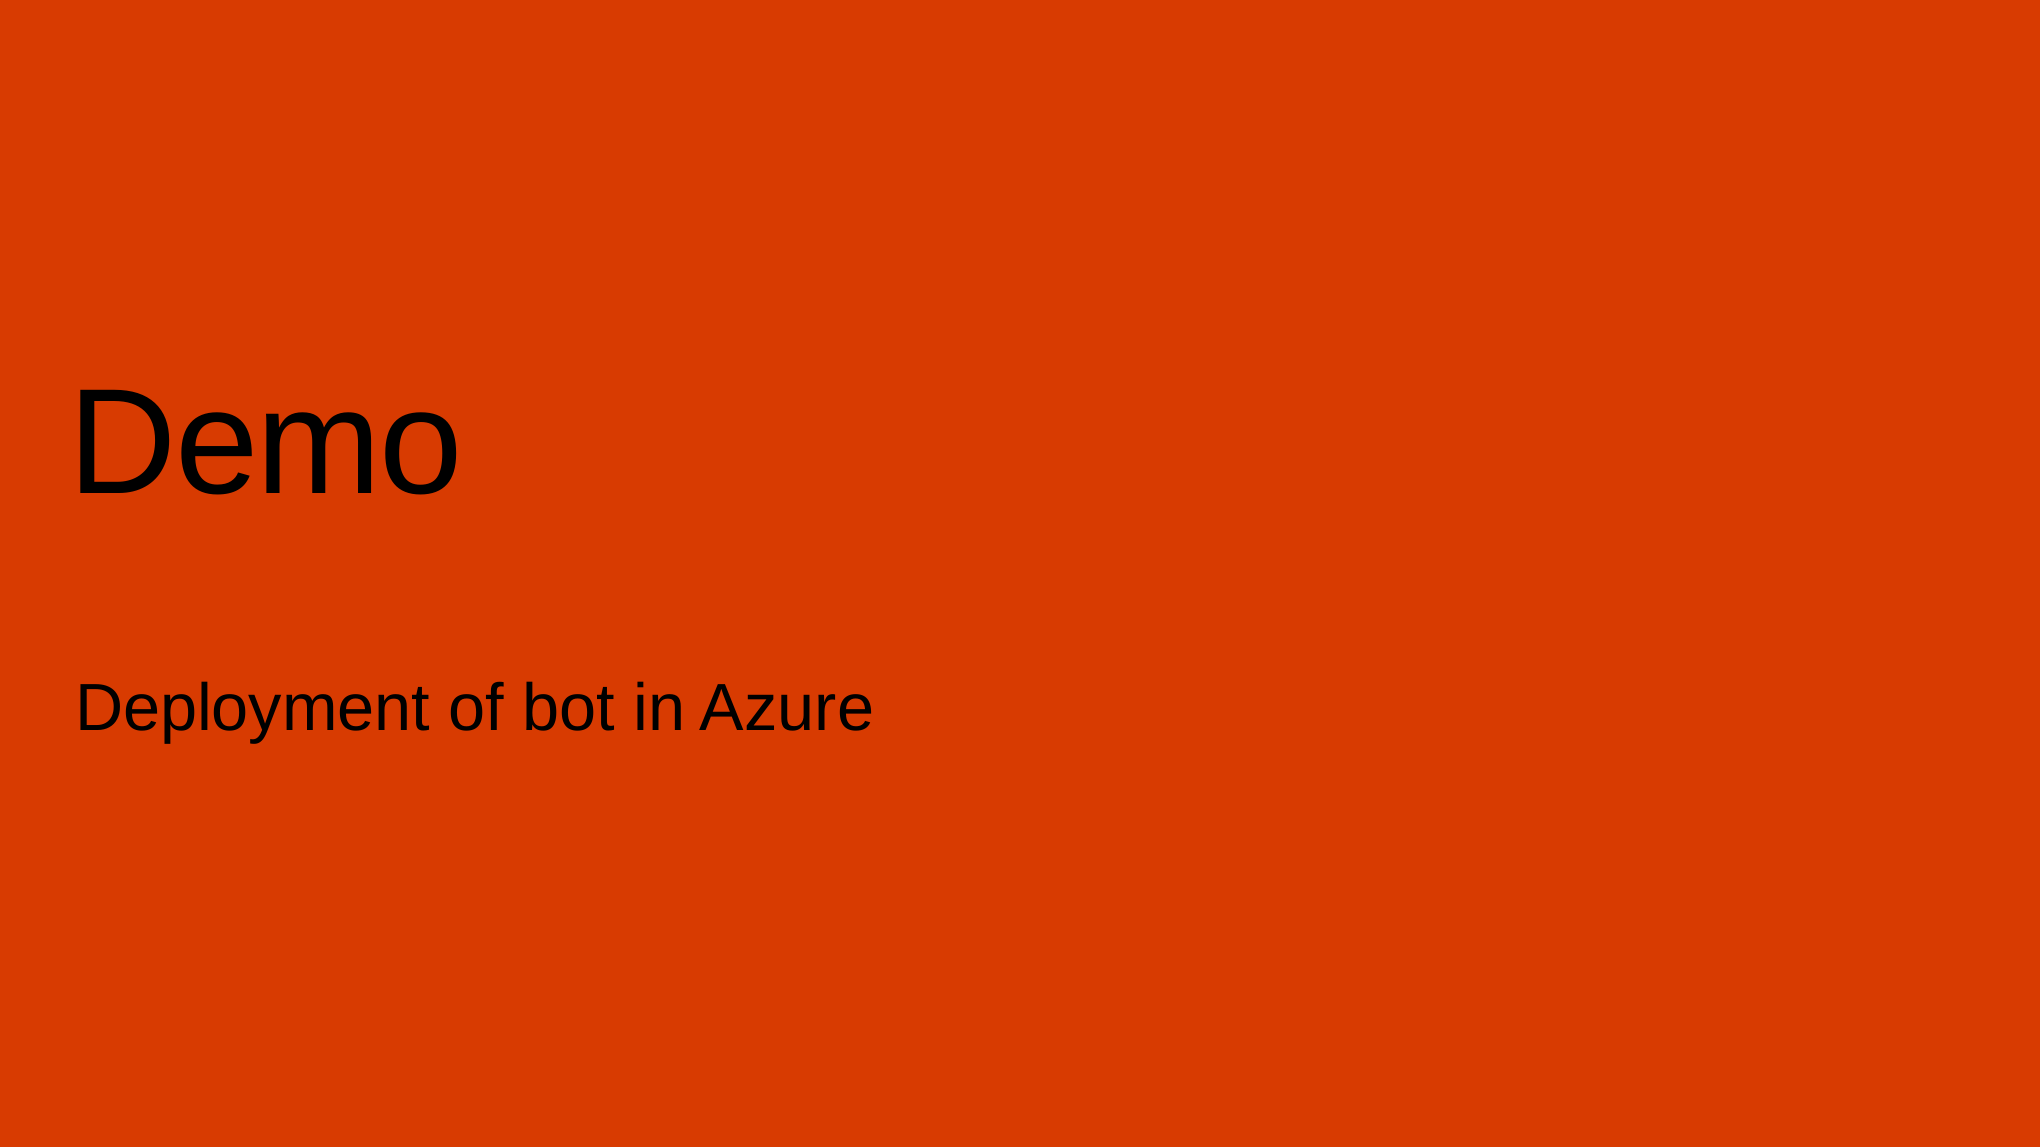

# Demo
Deployment of bot in Azure